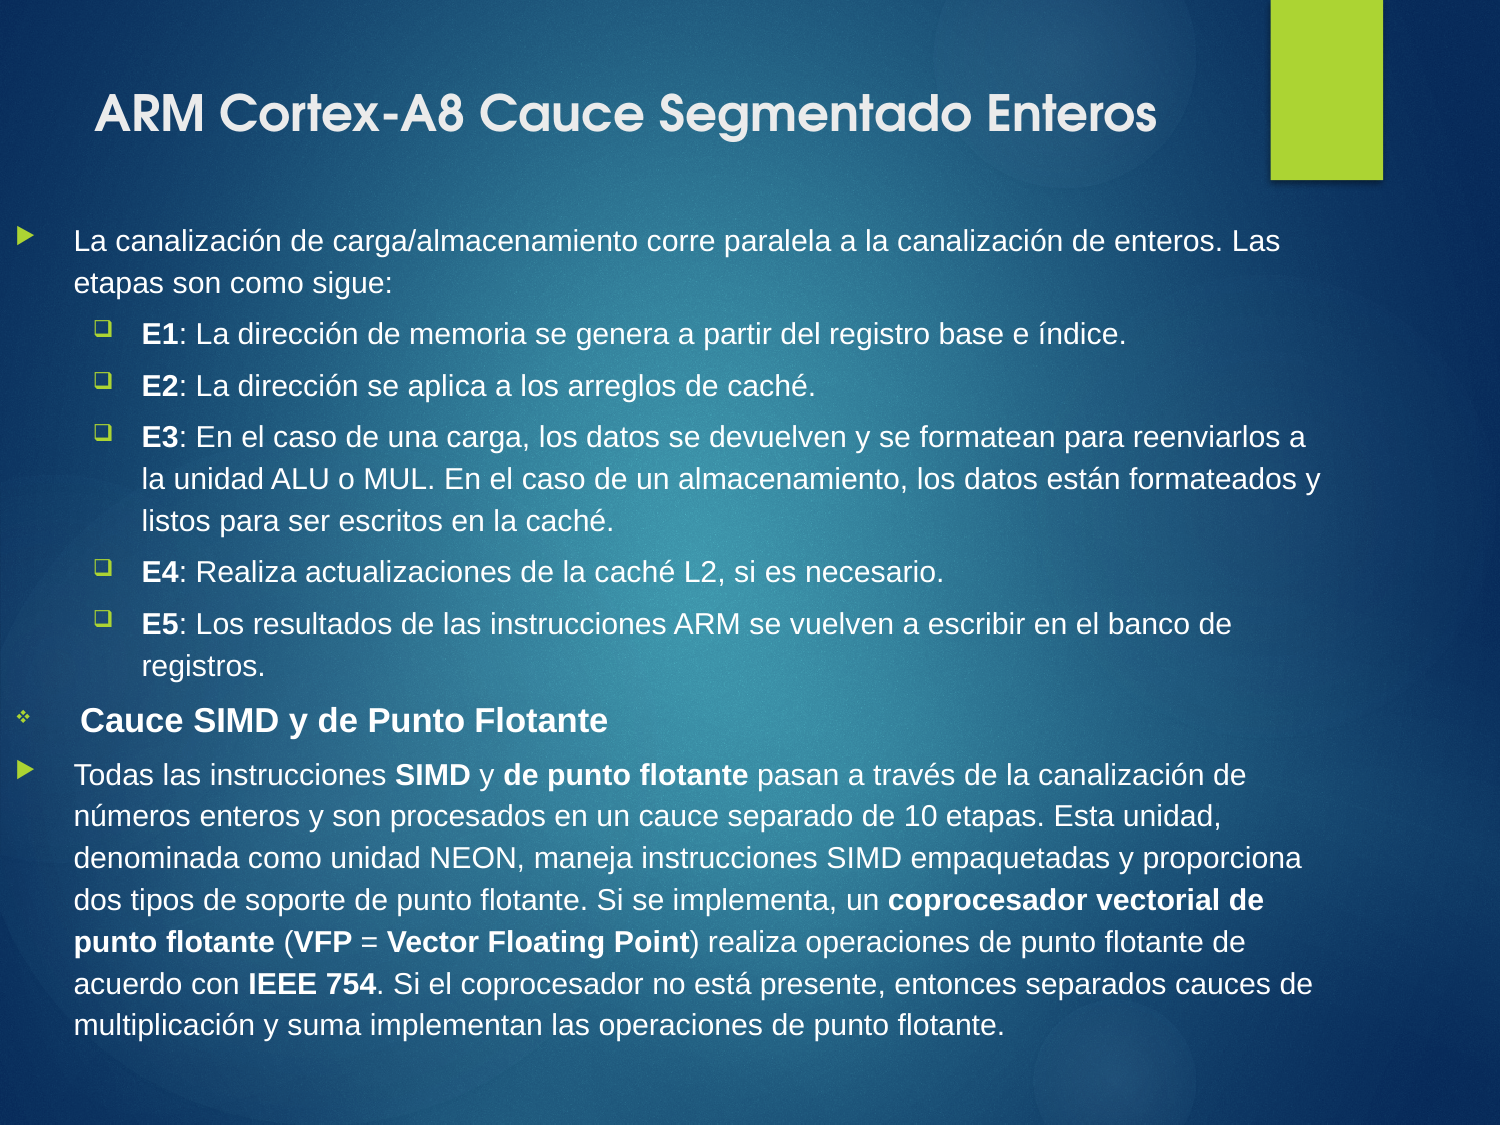

# ARM Cortex-A8 Cauce Segmentado Enteros
La canalización de carga/almacenamiento corre paralela a la canalización de enteros. Las etapas son como sigue:
E1: La dirección de memoria se genera a partir del registro base e índice.
E2: La dirección se aplica a los arreglos de caché.
E3: En el caso de una carga, los datos se devuelven y se formatean para reenviarlos a la unidad ALU o MUL. En el caso de un almacenamiento, los datos están formateados y listos para ser escritos en la caché.
E4: Realiza actualizaciones de la caché L2, si es necesario.
E5: Los resultados de las instrucciones ARM se vuelven a escribir en el banco de registros.
 Cauce SIMD y de Punto Flotante
Todas las instrucciones SIMD y de punto flotante pasan a través de la canalización de números enteros y son procesados en un cauce separado de 10 etapas. Esta unidad, denominada como unidad NEON, maneja instrucciones SIMD empaquetadas y proporciona dos tipos de soporte de punto flotante. Si se implementa, un coprocesador vectorial de punto flotante (VFP = Vector Floating Point) realiza operaciones de punto flotante de acuerdo con IEEE 754. Si el coprocesador no está presente, entonces separados cauces de multiplicación y suma implementan las operaciones de punto flotante.